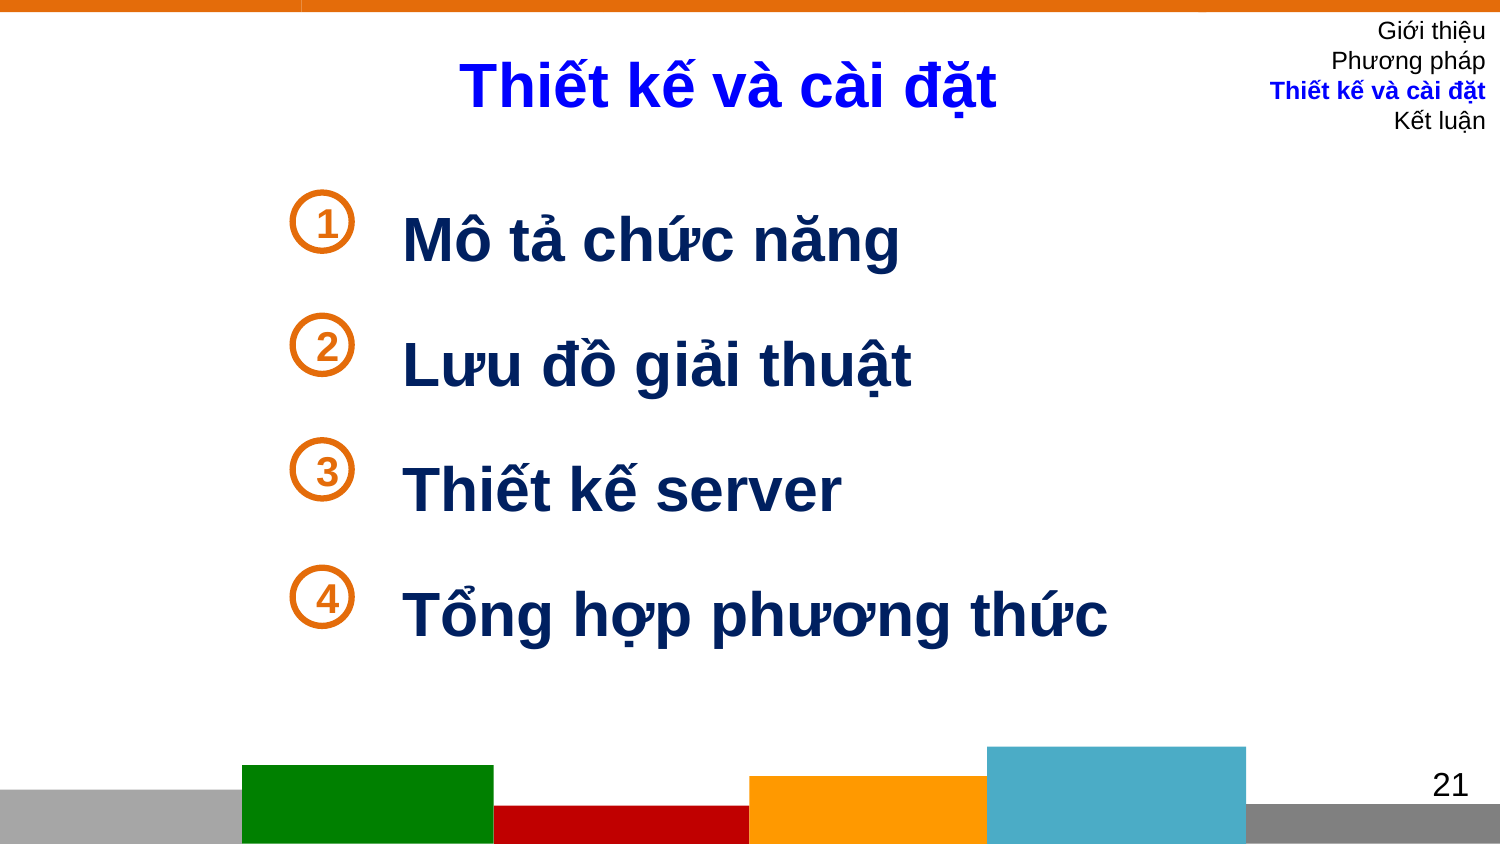

Giới thiệu
Phương pháp
Thiết kế và cài đặt
Kết luận
Thiết kế và cài đặt
Mô tả chức năng
Lưu đồ giải thuật
Thiết kế server
Tổng hợp phương thức
1
2
3
4

21